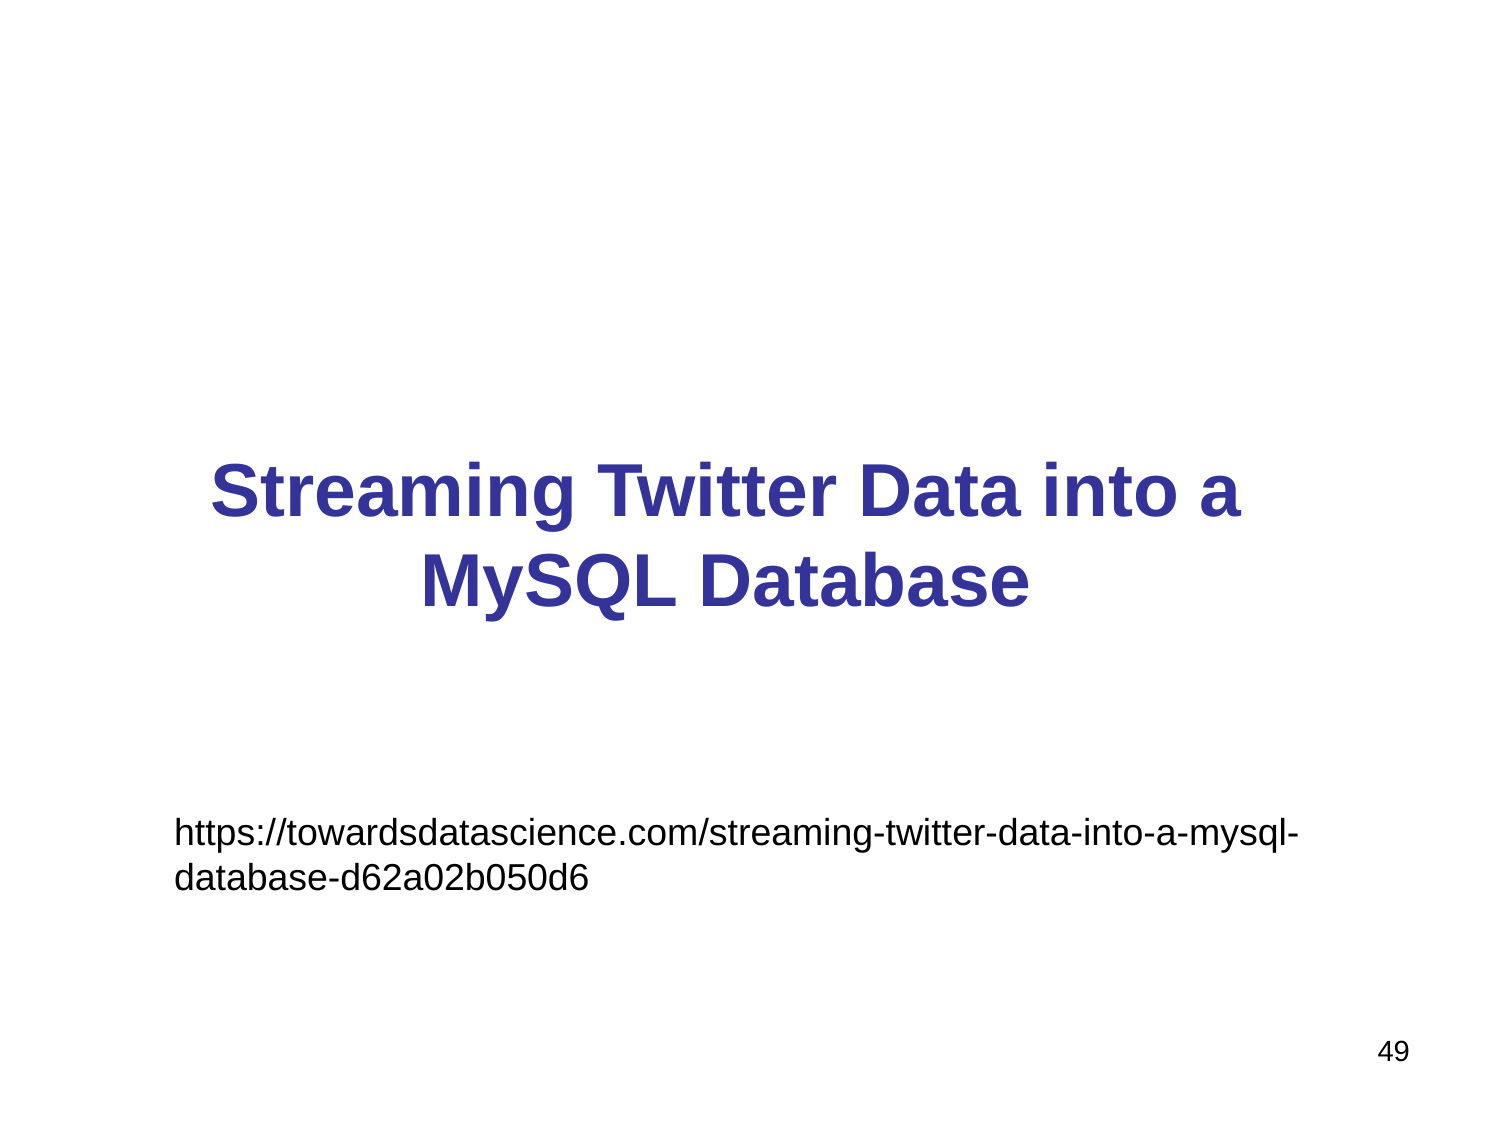

Streaming Twitter Data into a MySQL Database
https://towardsdatascience.com/streaming-twitter-data-into-a-mysql-database-d62a02b050d6
49